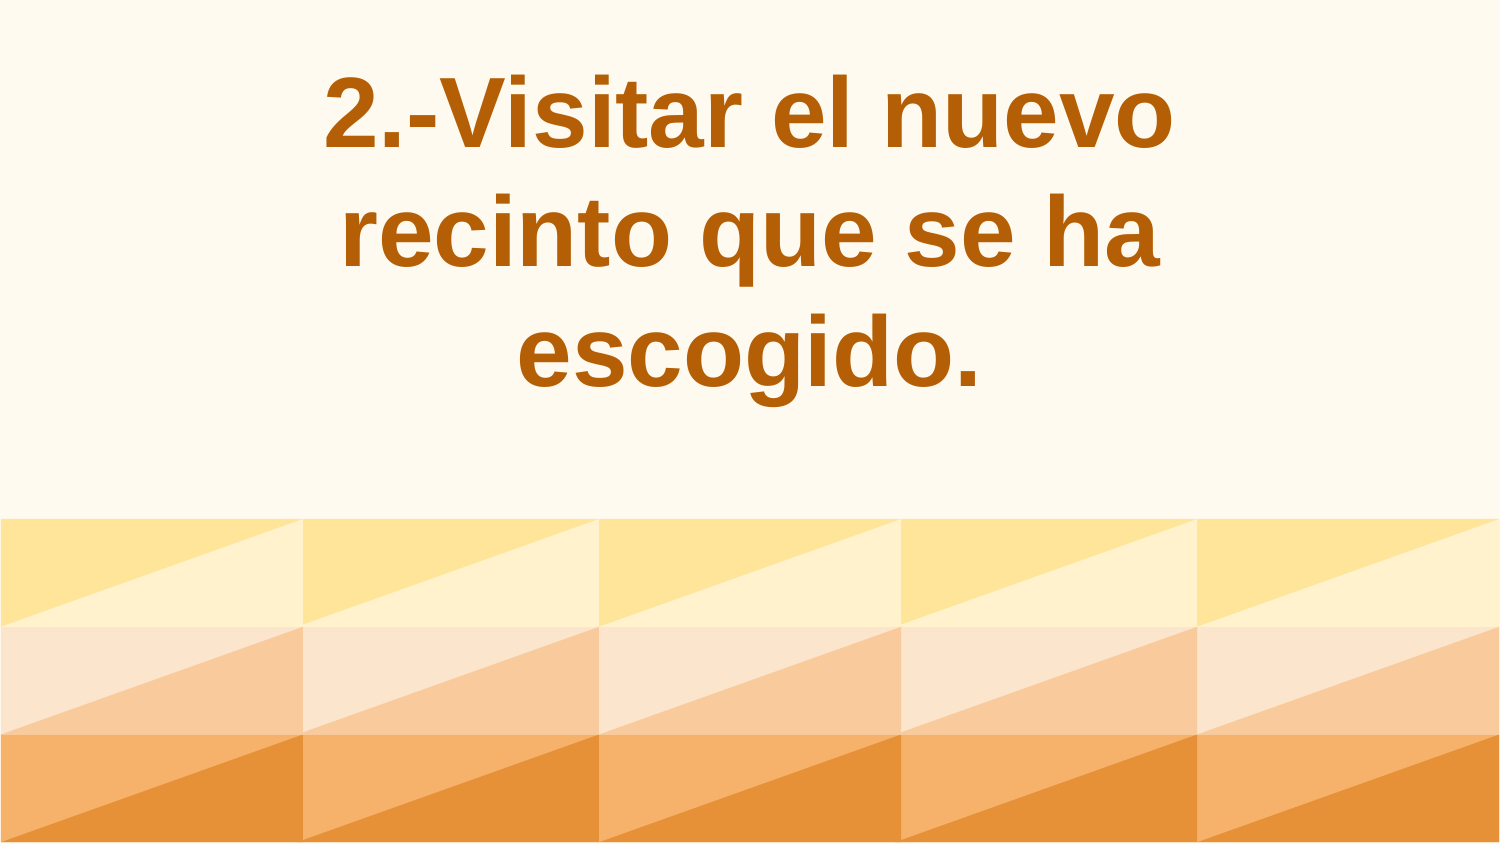

# 2.-Visitar el nuevo recinto que se ha escogido.